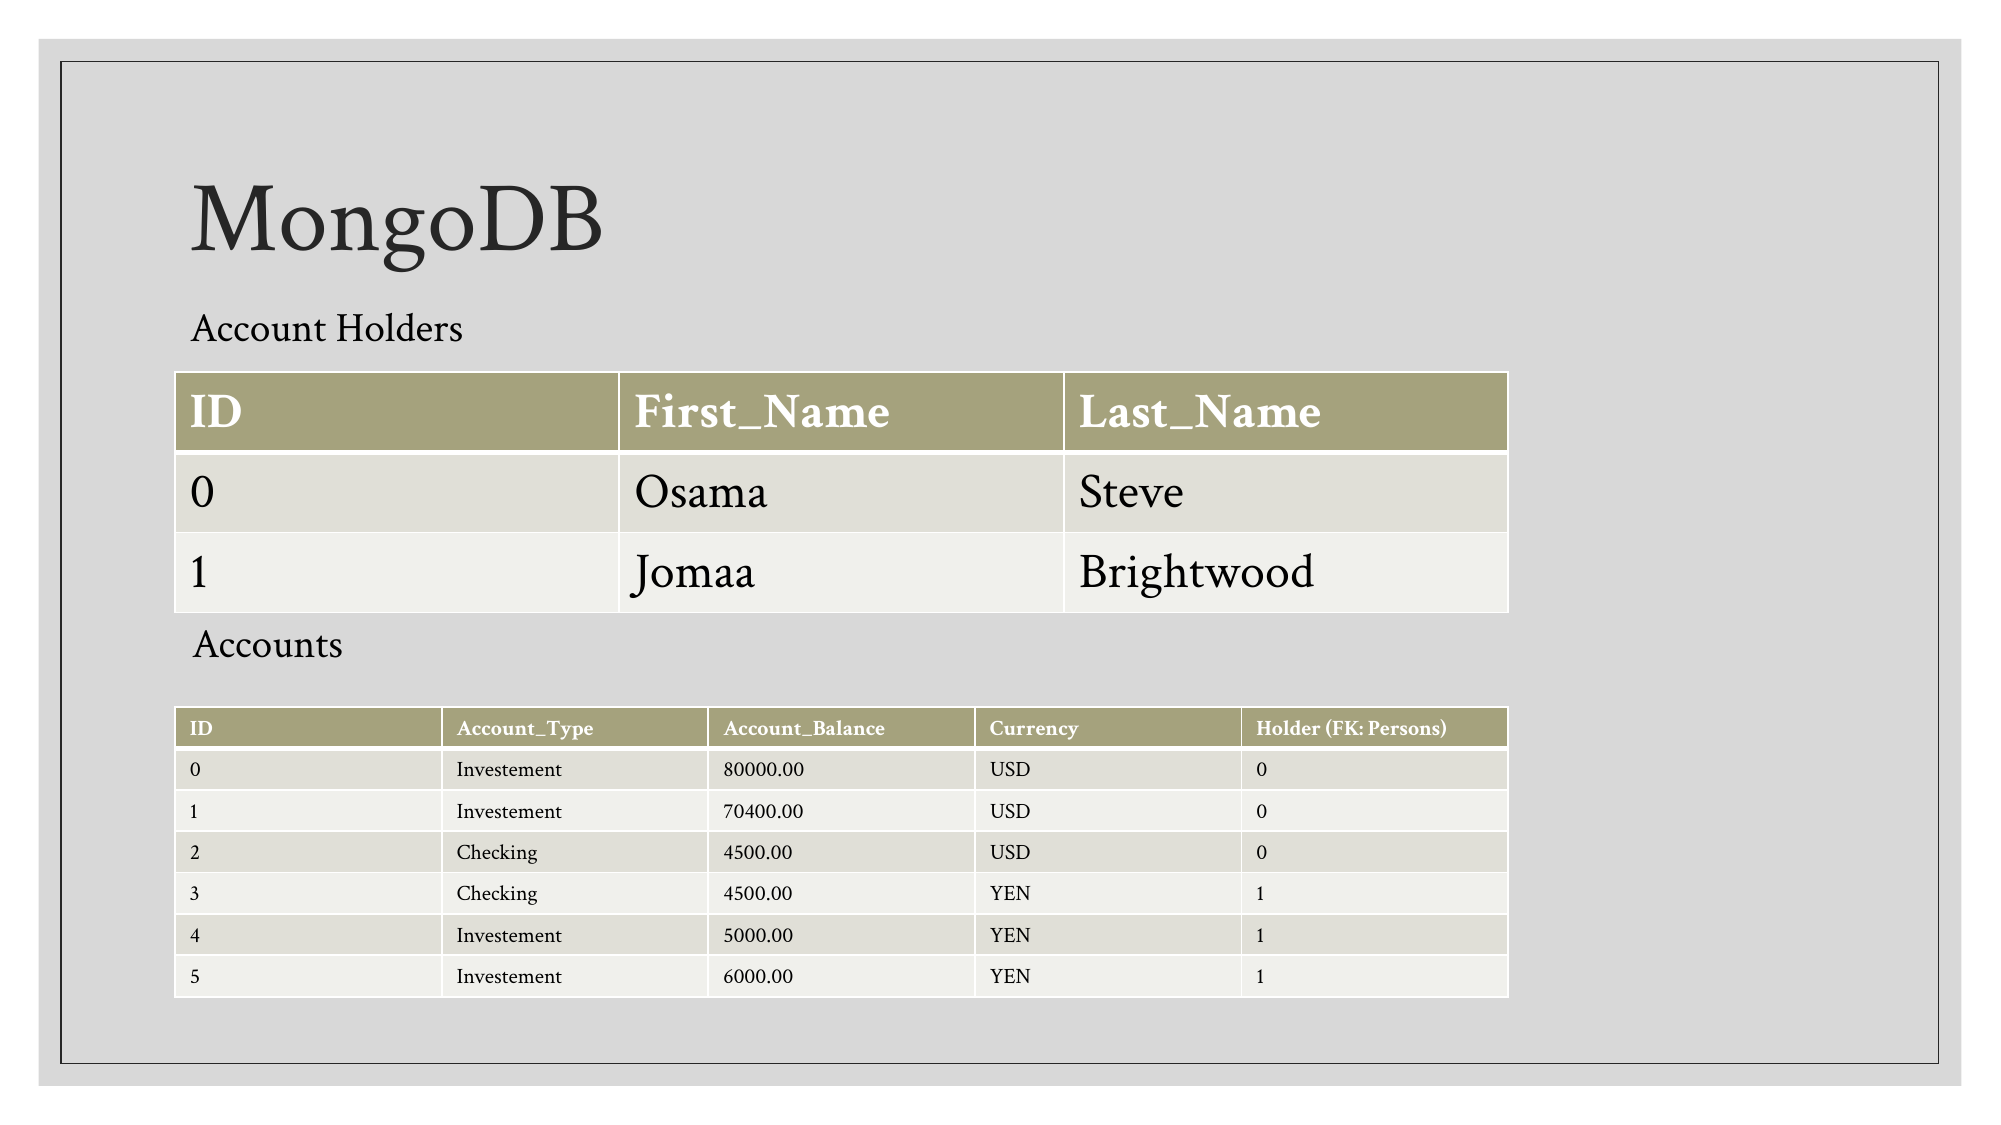

# MongoDB
Account Holders

| ID | First\_Name | Last\_Name |
| --- | --- | --- |
| 0 | Osama | Steve |
| 1 | Jomaa | Brightwood |
Accounts
| ID | Account\_Type | Account\_Balance | Currency | Holder (FK: Persons) |
| --- | --- | --- | --- | --- |
| 0 | Investement | 80000.00 | USD | 0 |
| 1 | Investement | 70400.00 | USD | 0 |
| 2 | Checking | 4500.00 | USD | 0 |
| 3 | Checking | 4500.00 | YEN | 1 |
| 4 | Investement | 5000.00 | YEN | 1 |
| 5 | Investement | 6000.00 | YEN | 1 |